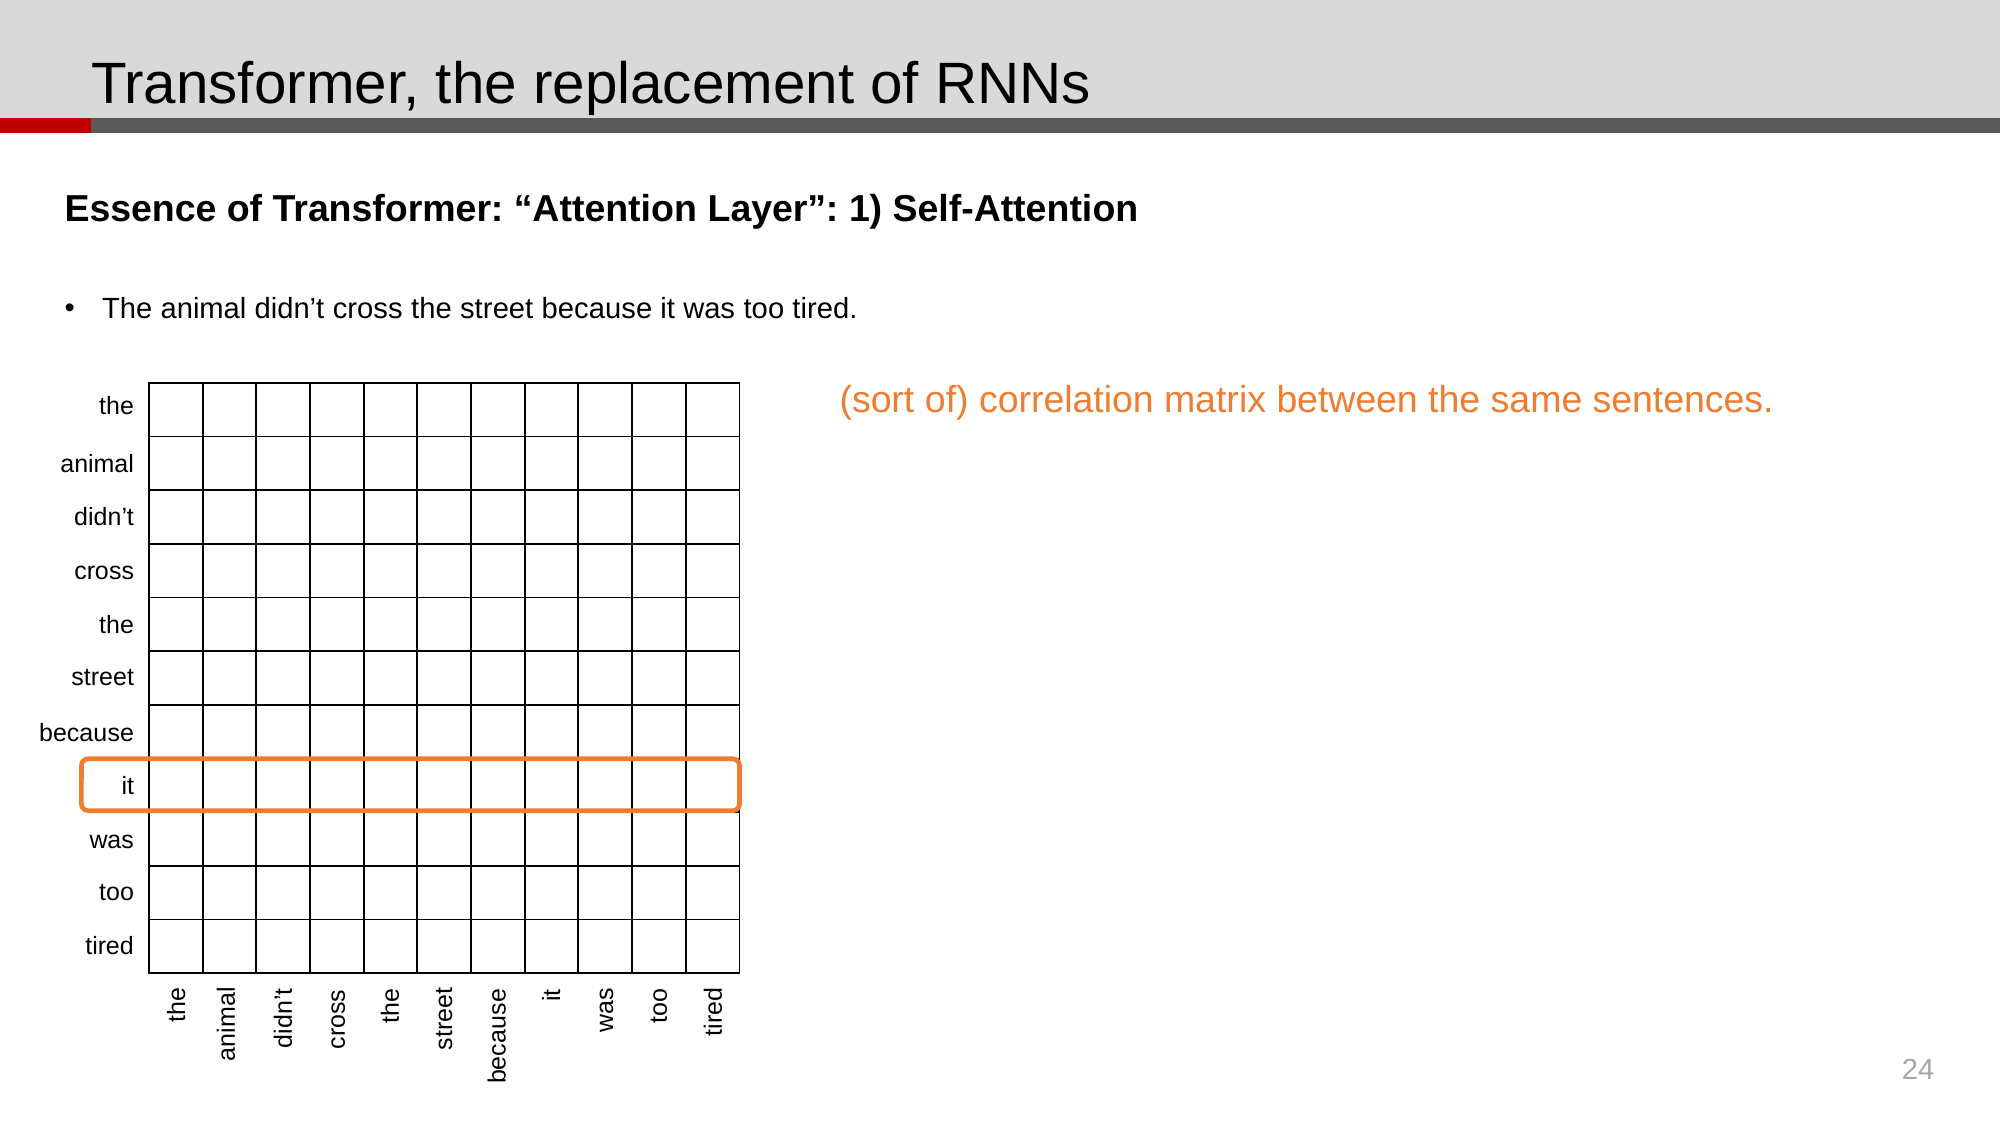

# Transformer, the replacement of RNNs
Essence of Transformer: “Attention Layer”: 1) Self-Attention
The animal didn’t cross the street because it was too tired.

(sort of) correlation matrix between the same sentences.
the
|  |  |  |  |  |  |  |  |  |  |  |
| --- | --- | --- | --- | --- | --- | --- | --- | --- | --- | --- |
|  |  |  |  |  |  |  |  |  |  |  |
|  |  |  |  |  |  |  |  |  |  |  |
|  |  |  |  |  |  |  |  |  |  |  |
|  |  |  |  |  |  |  |  |  |  |  |
|  |  |  |  |  |  |  |  |  |  |  |
|  |  |  |  |  |  |  |  |  |  |  |
|  |  |  |  |  |  |  |  |  |  |  |
|  |  |  |  |  |  |  |  |  |  |  |
|  |  |  |  |  |  |  |  |  |  |  |
|  |  |  |  |  |  |  |  |  |  |  |
animal
didn’t
cross
the
street
because

it
was
too
tired
street
animal
the
didn’t
the
cross
tired
was
too
it
because
24